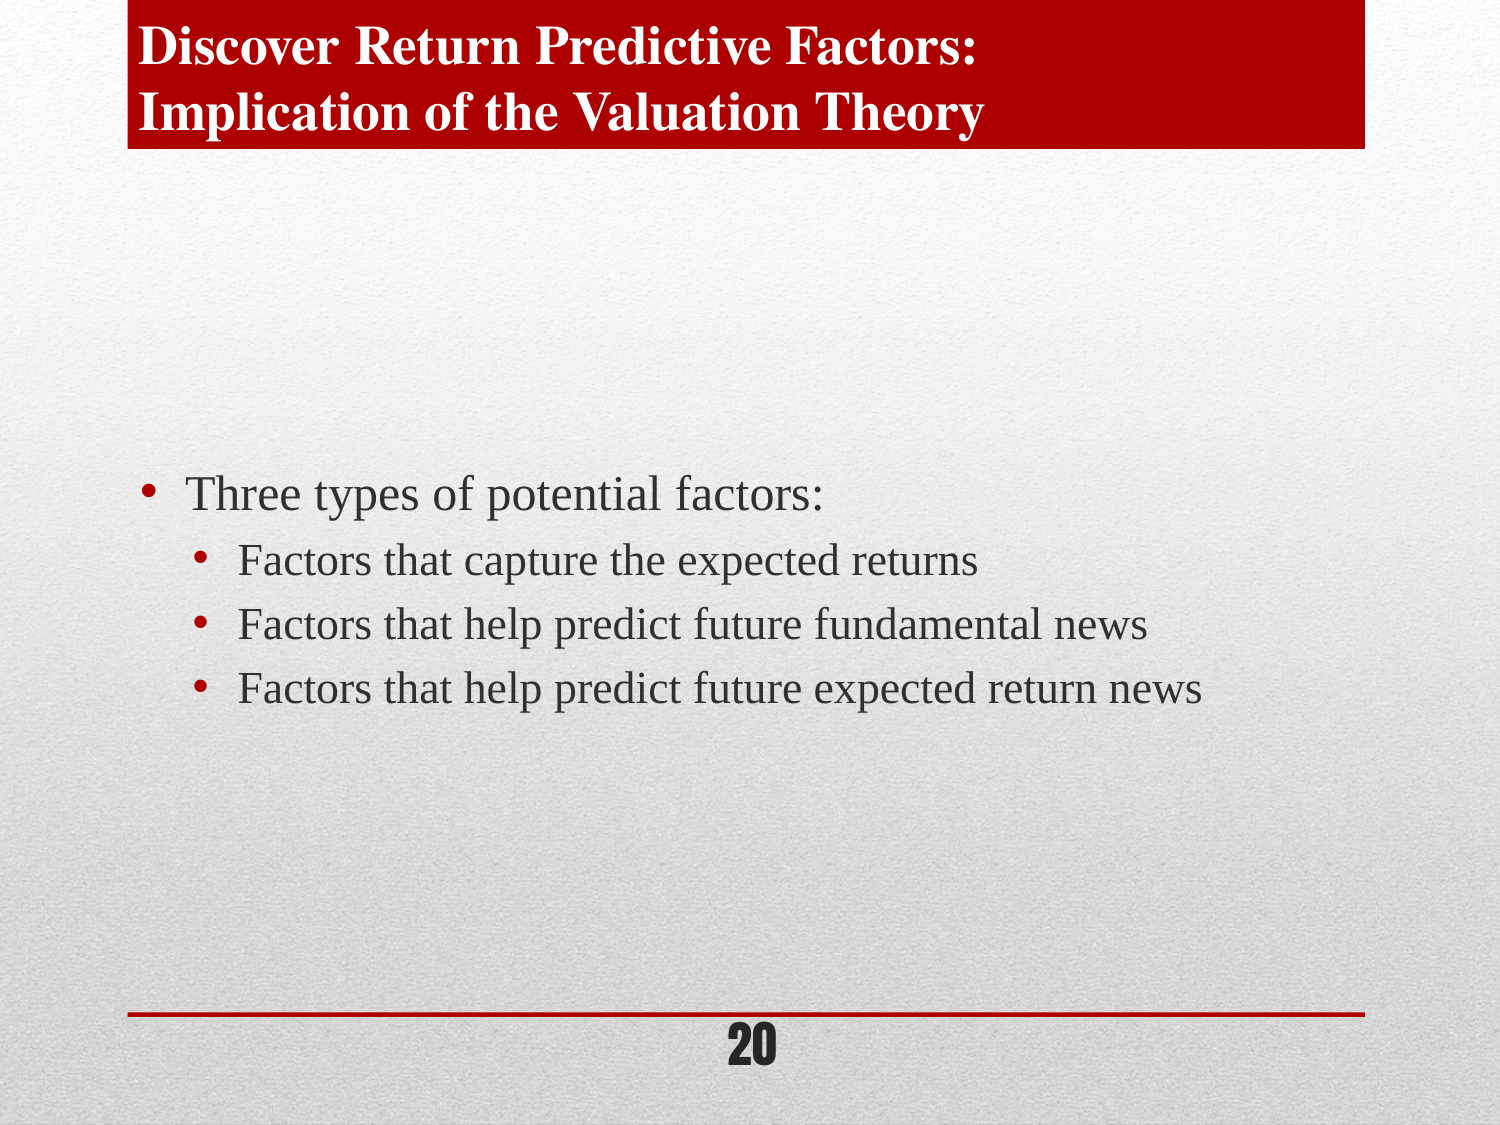

# Discover Return Predictive Factors: Implication of the Valuation Theory
Three types of potential factors:
Factors that capture the expected returns
Factors that help predict future fundamental news
Factors that help predict future expected return news
20